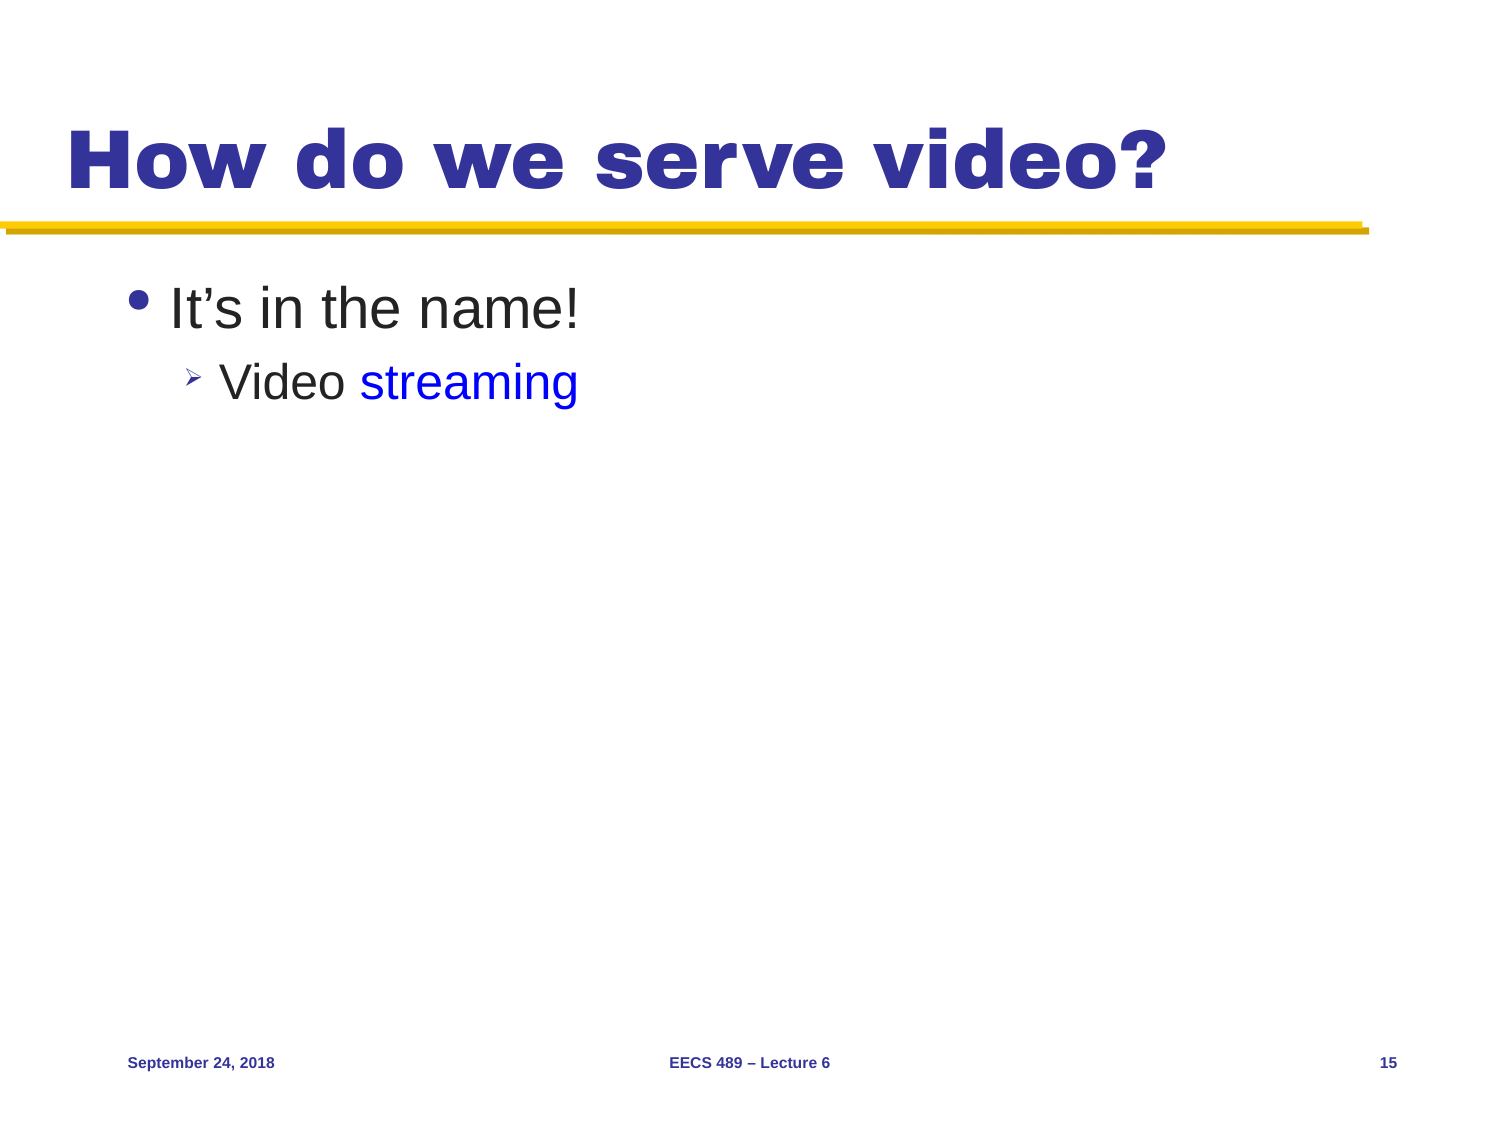

# How do we serve video?
It’s in the name!
Video streaming
September 24, 2018
EECS 489 – Lecture 6
15